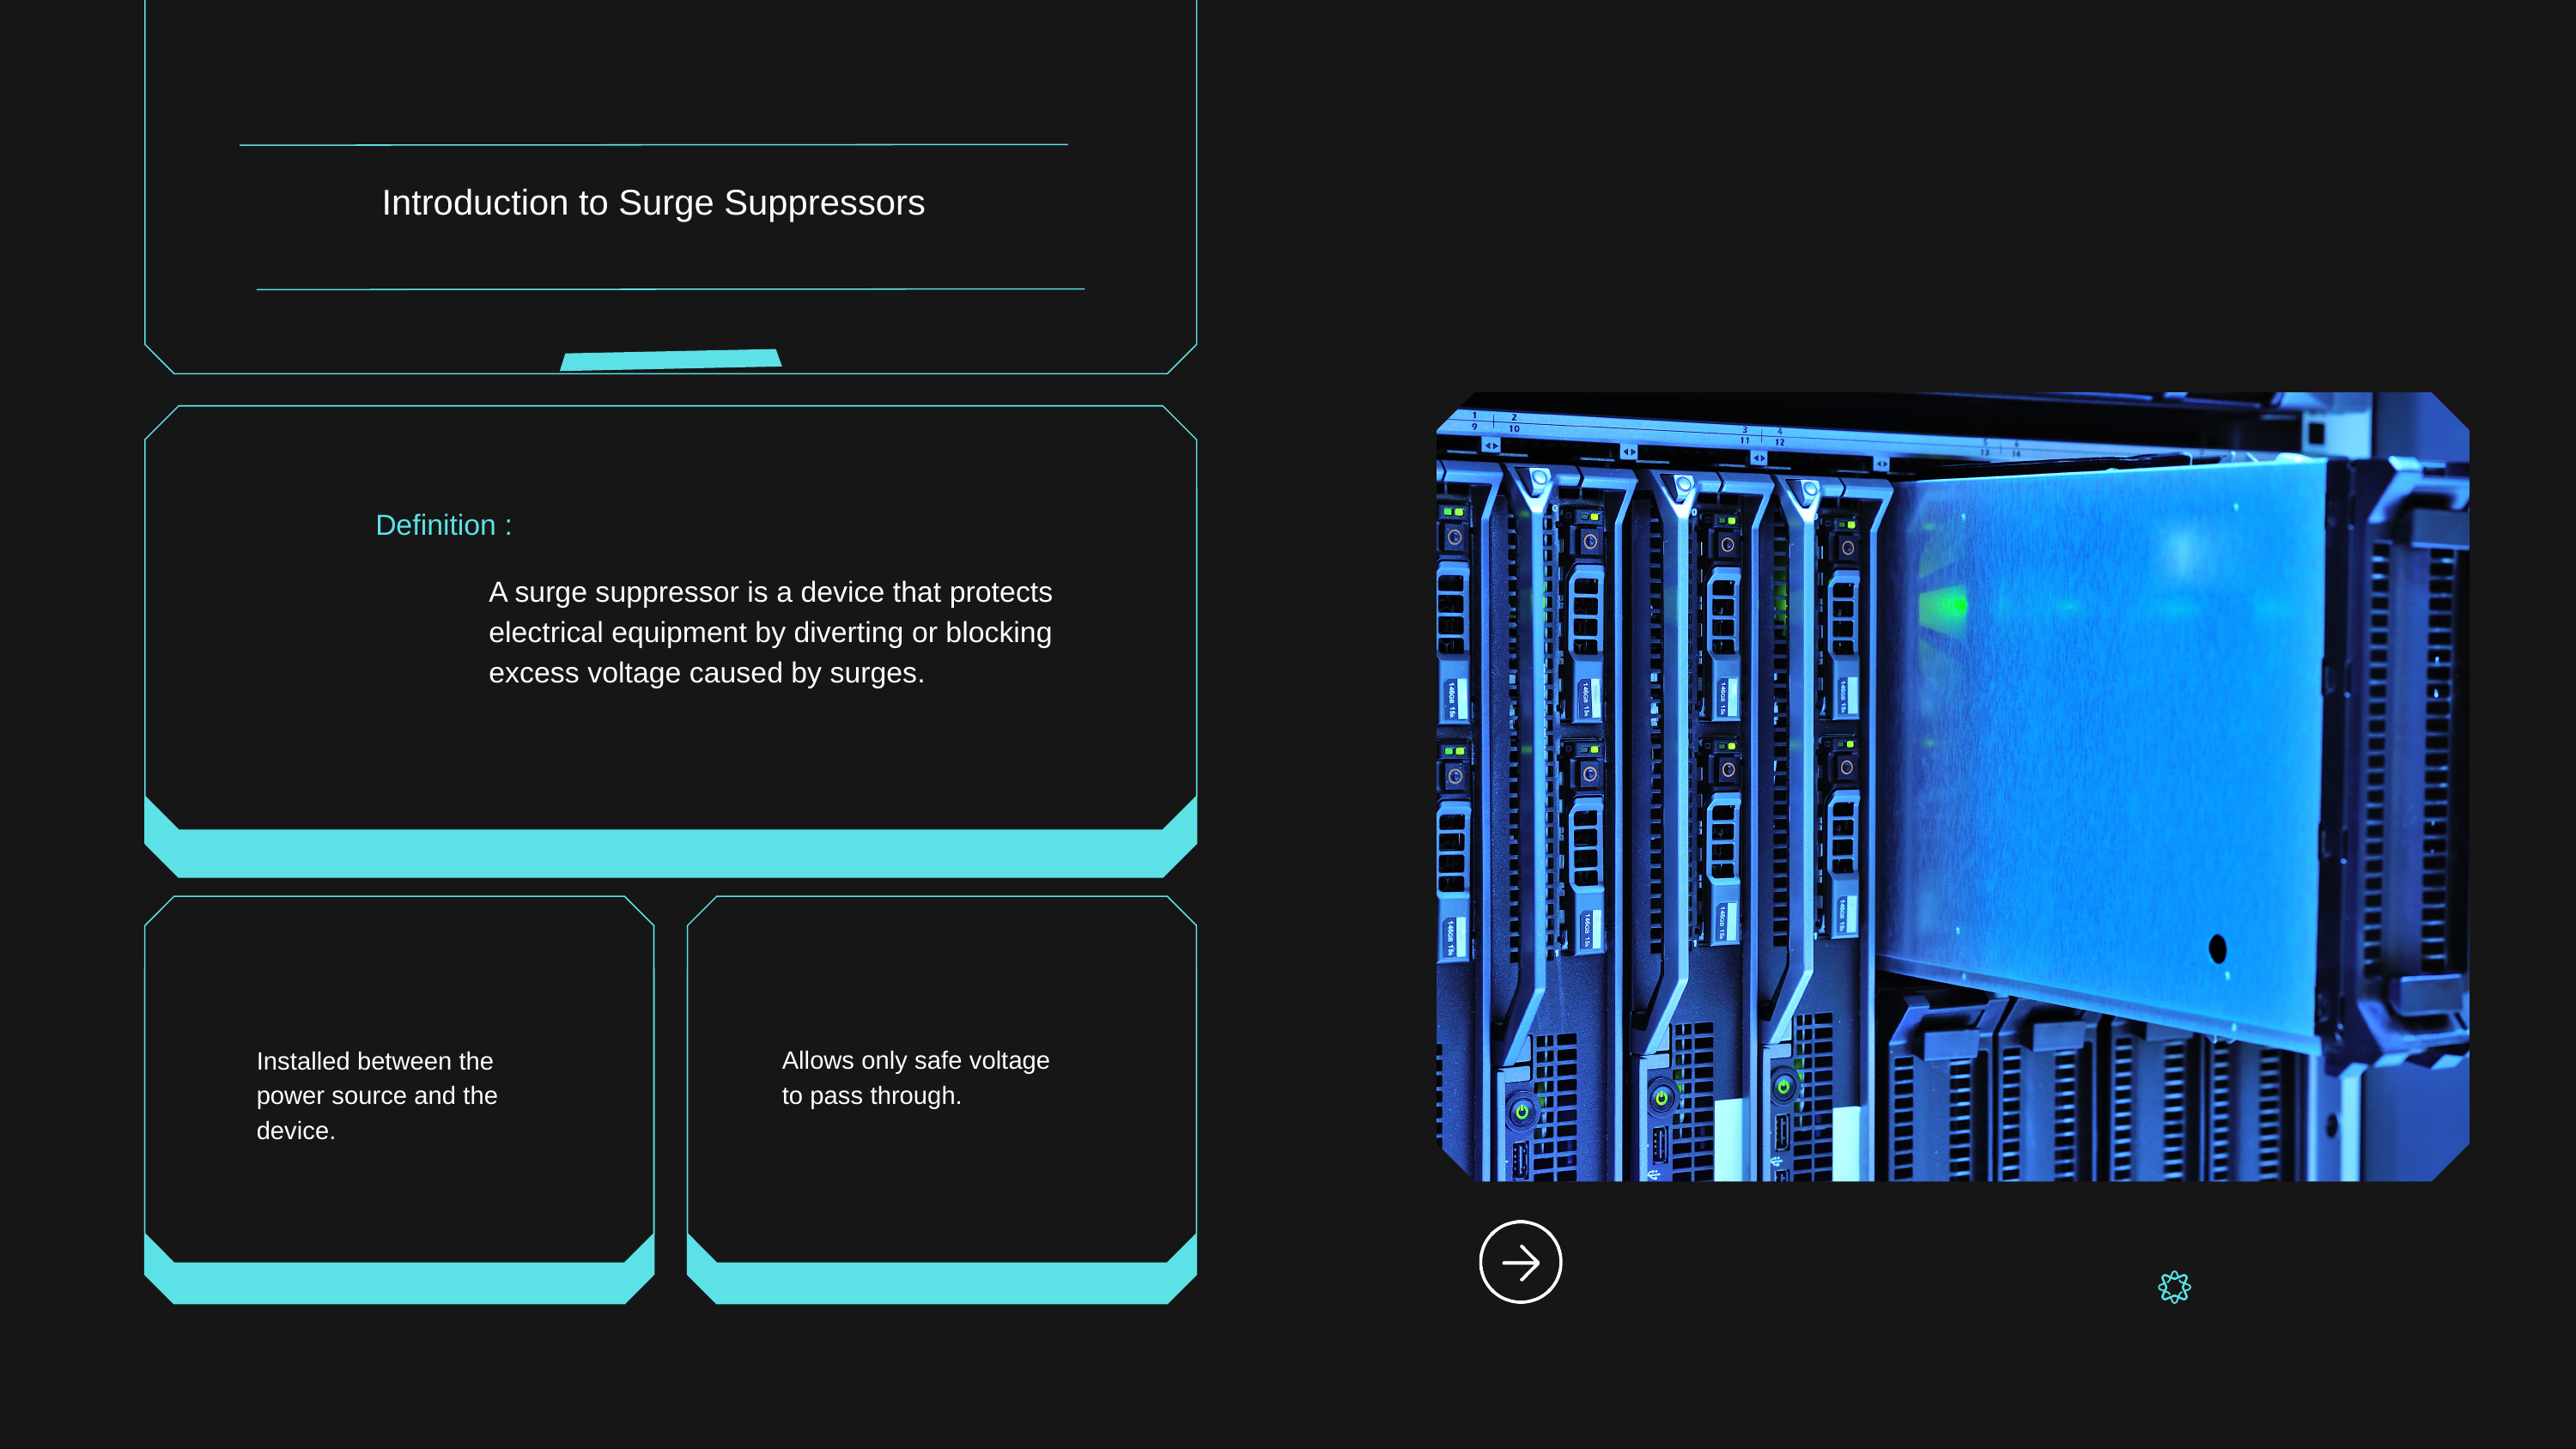

Introduction to Surge Suppressors

Definition :
A surge suppressor is a device that protects electrical equipment by diverting or blocking excess voltage caused by surges.

Installed between the power source and the device.
Allows only safe voltage to pass through.